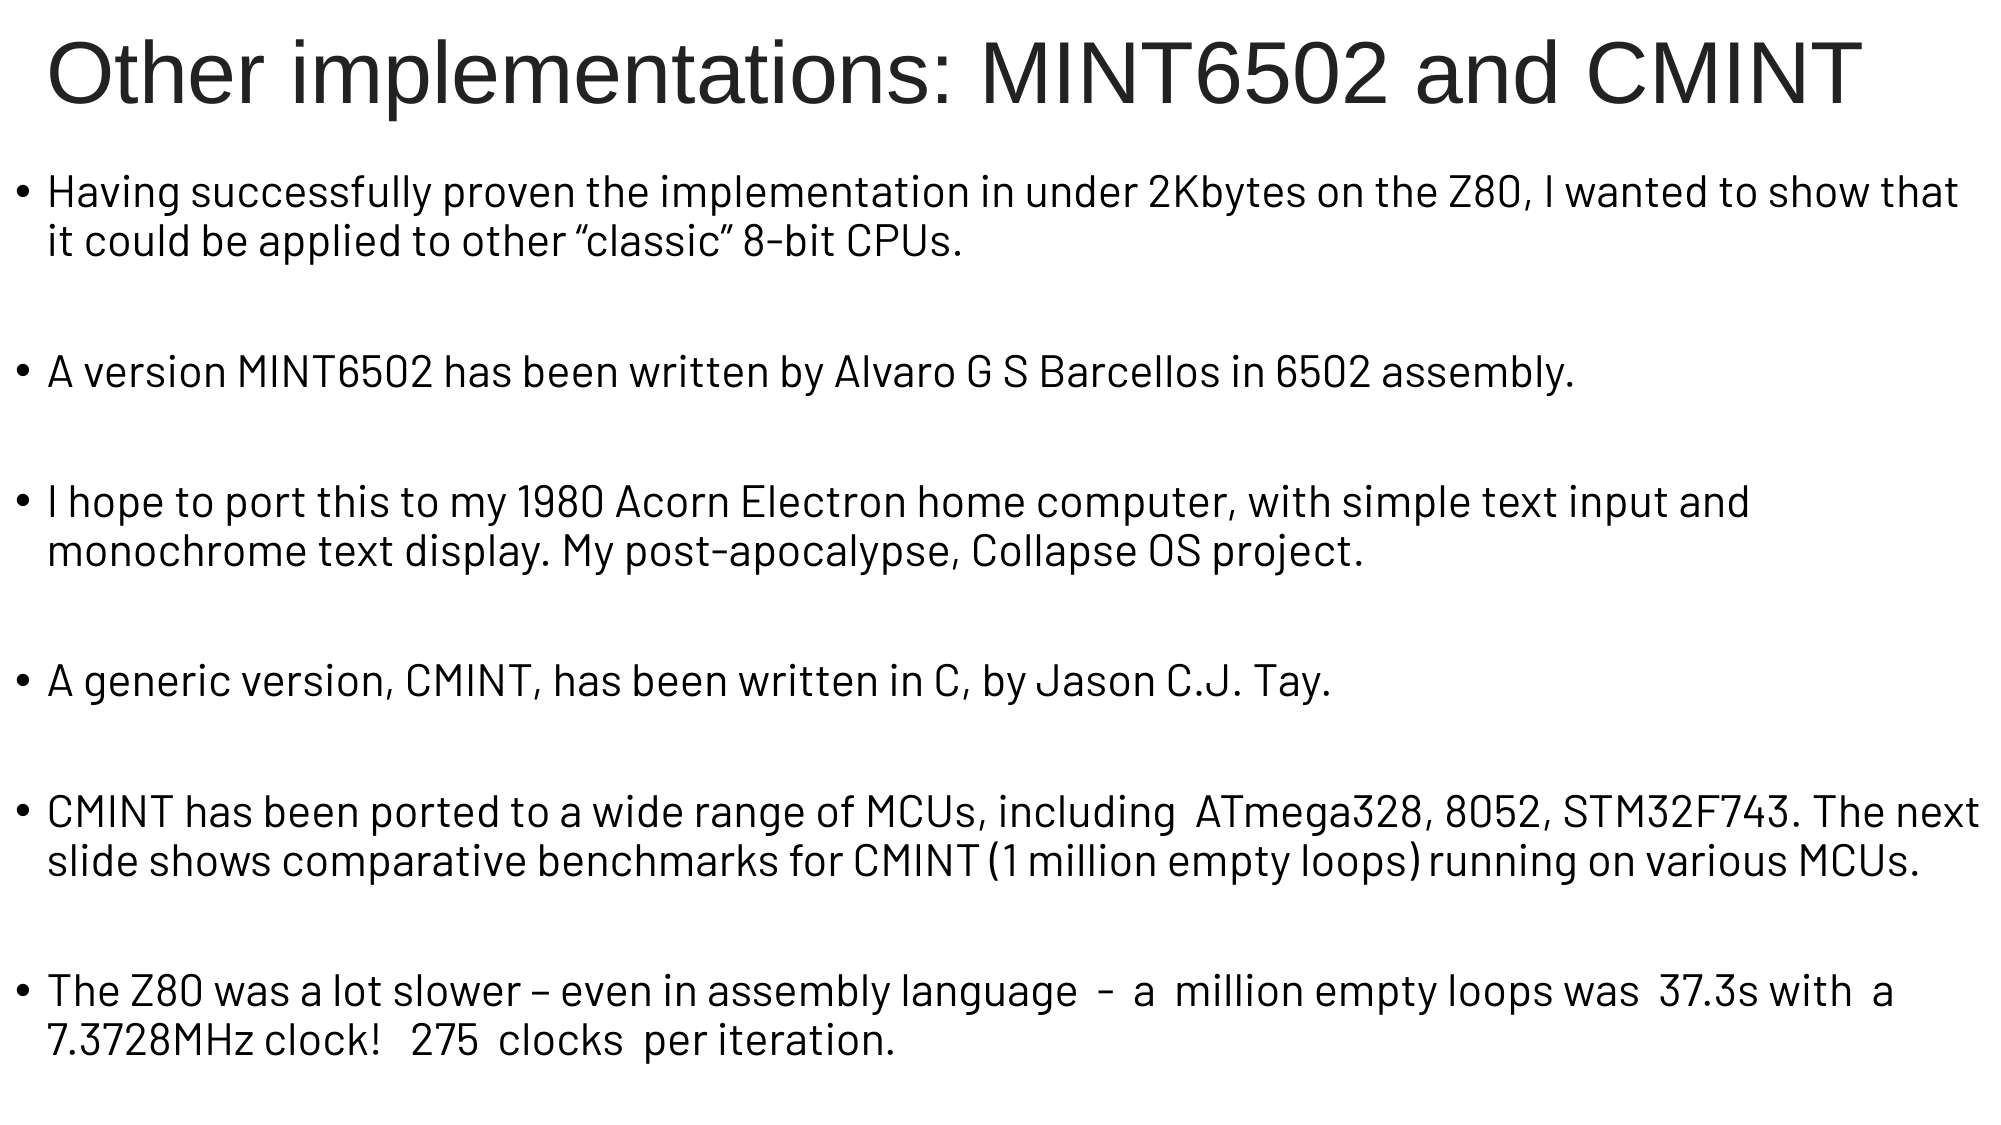

# Other implementations: MINT6502 and CMINT
Having successfully proven the implementation in under 2Kbytes on the Z80, I wanted to show that it could be applied to other “classic” 8-bit CPUs.

A version MINT6502 has been written by Alvaro G S Barcellos in 6502 assembly.

I hope to port this to my 1980 Acorn Electron home computer, with simple text input and monochrome text display. My post-apocalypse, Collapse OS project.

A generic version, CMINT, has been written in C, by Jason C.J. Tay.

CMINT has been ported to a wide range of MCUs, including  ATmega328, 8052, STM32F743. The next slide shows comparative benchmarks for CMINT (1 million empty loops) running on various MCUs.

The Z80 was a lot slower – even in assembly language  -  a  million empty loops was  37.3s with  a 7.3728MHz clock!   275  clocks  per iteration.